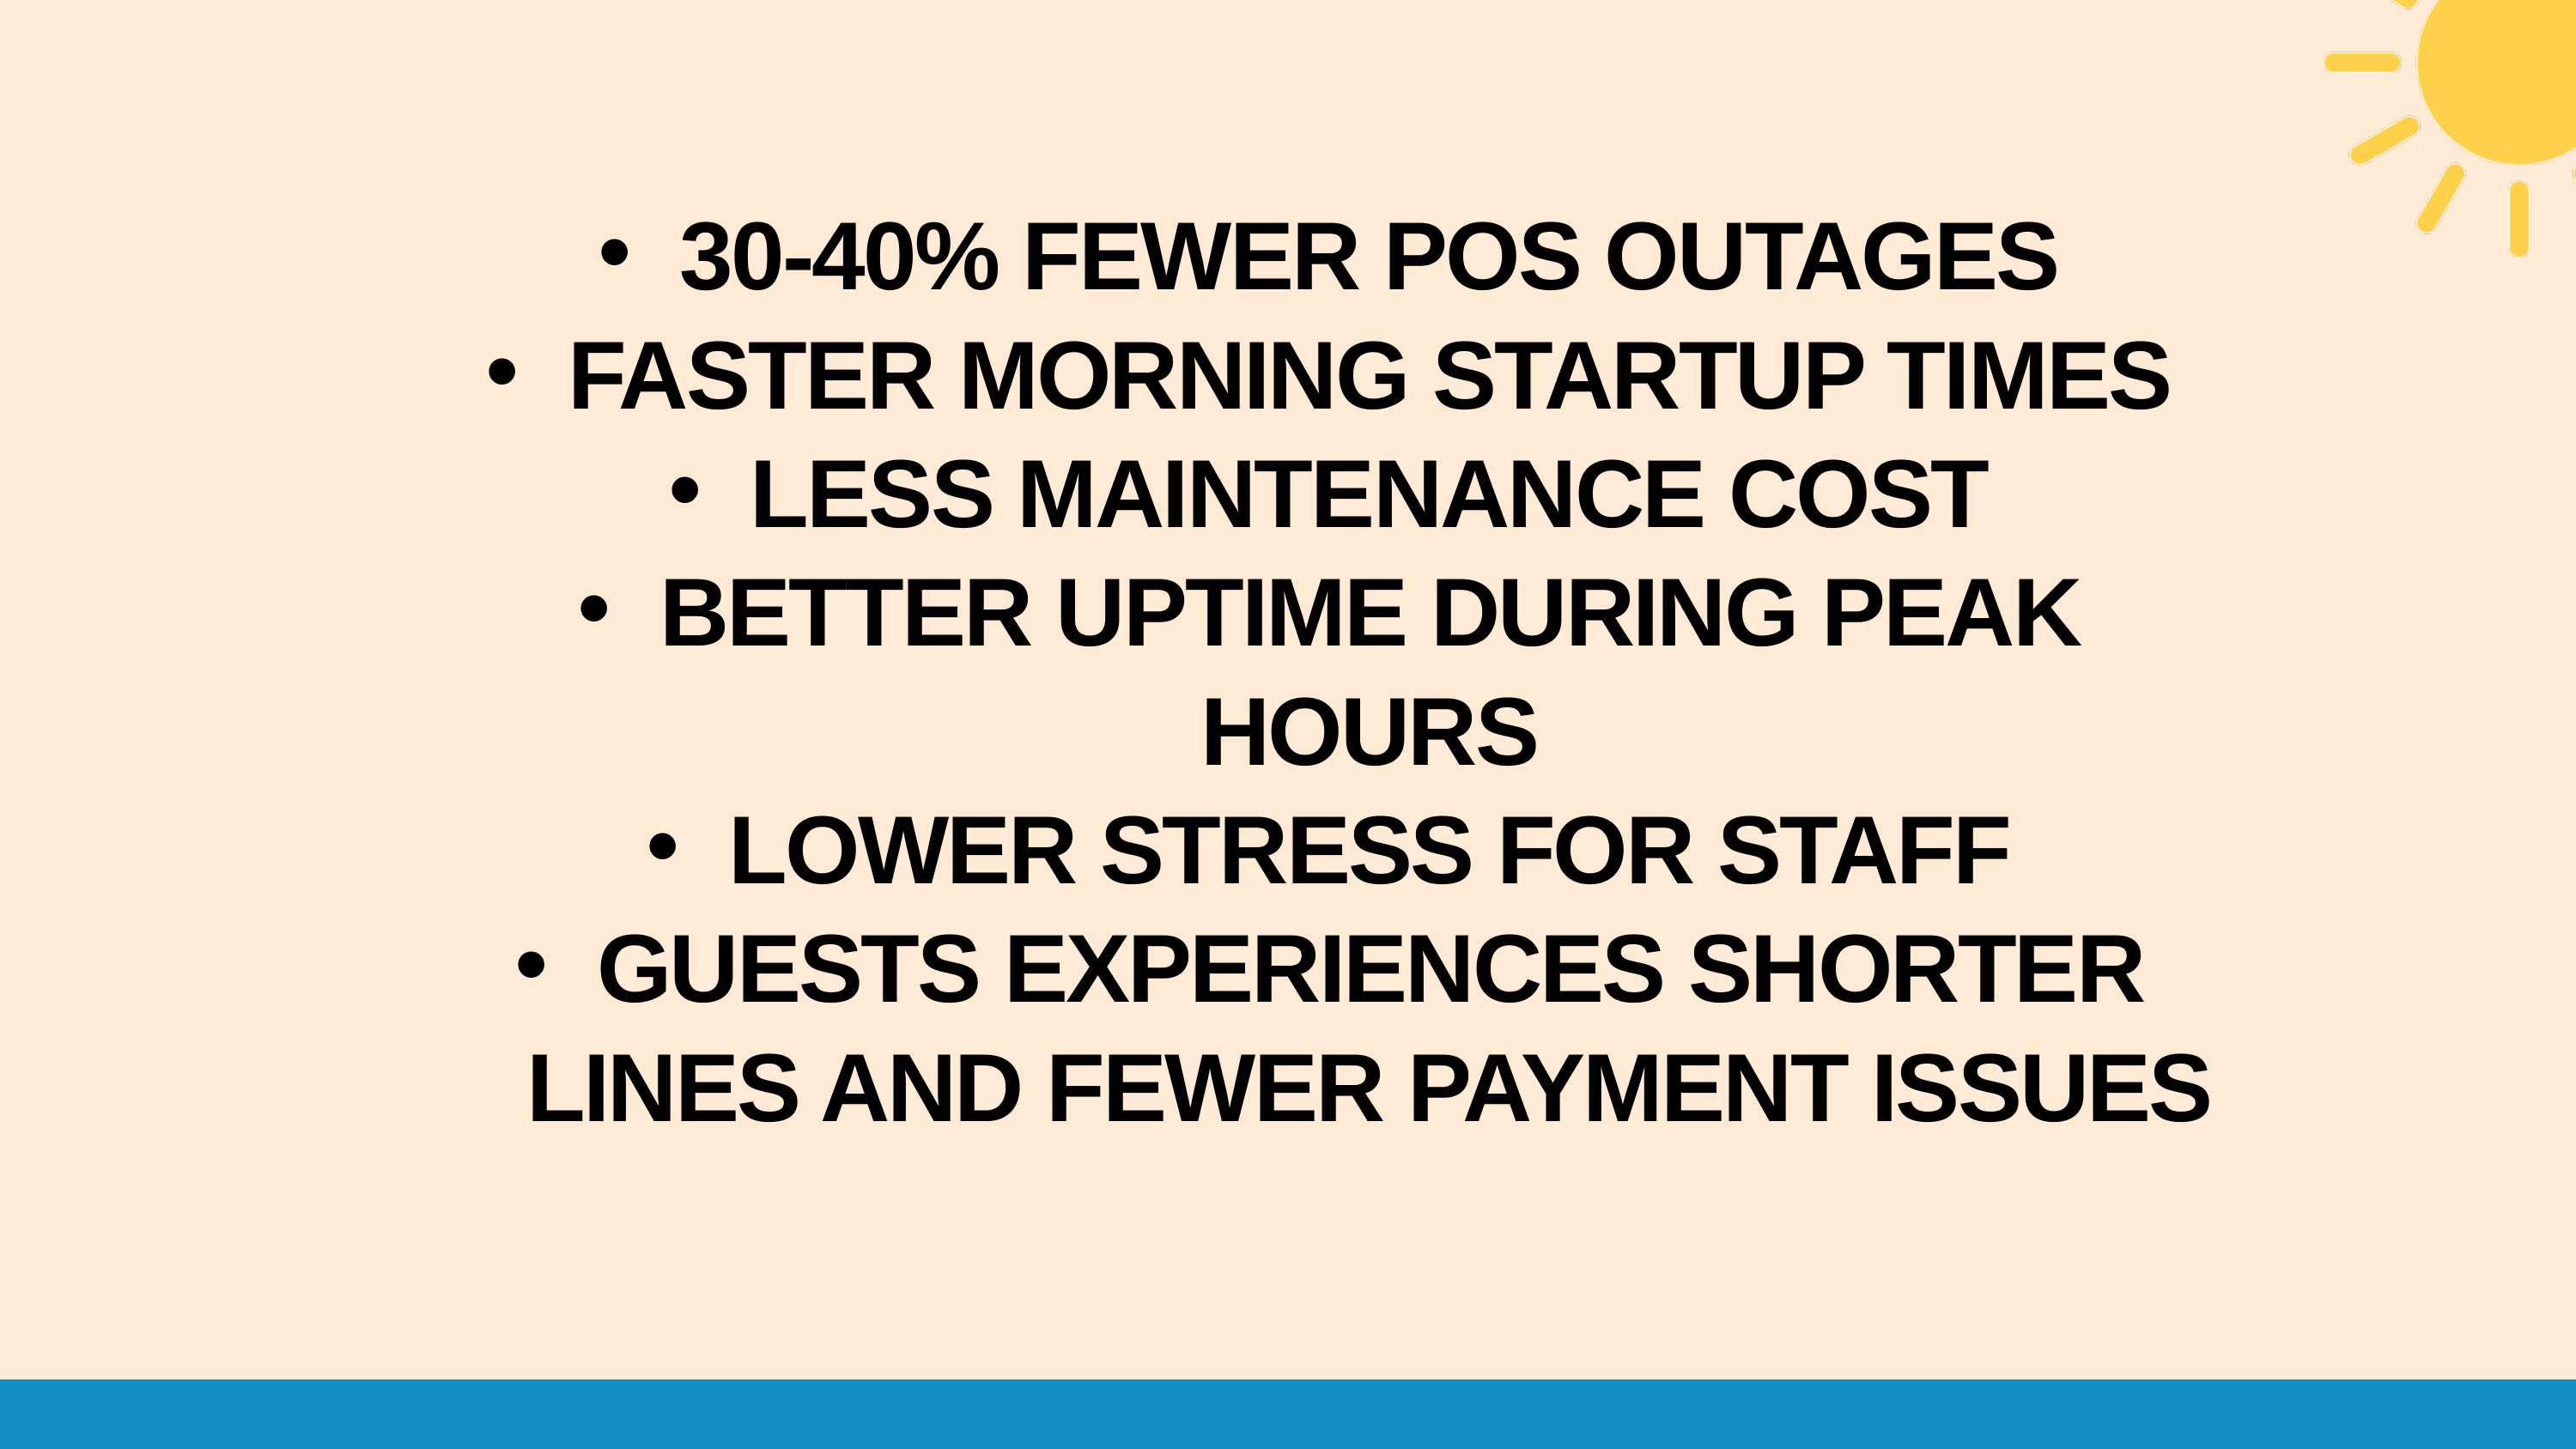

30-40% FEWER POS OUTAGES
FASTER MORNING STARTUP TIMES
LESS MAINTENANCE COST
BETTER UPTIME DURING PEAK HOURS
LOWER STRESS FOR STAFF
GUESTS EXPERIENCES SHORTER LINES AND FEWER PAYMENT ISSUES